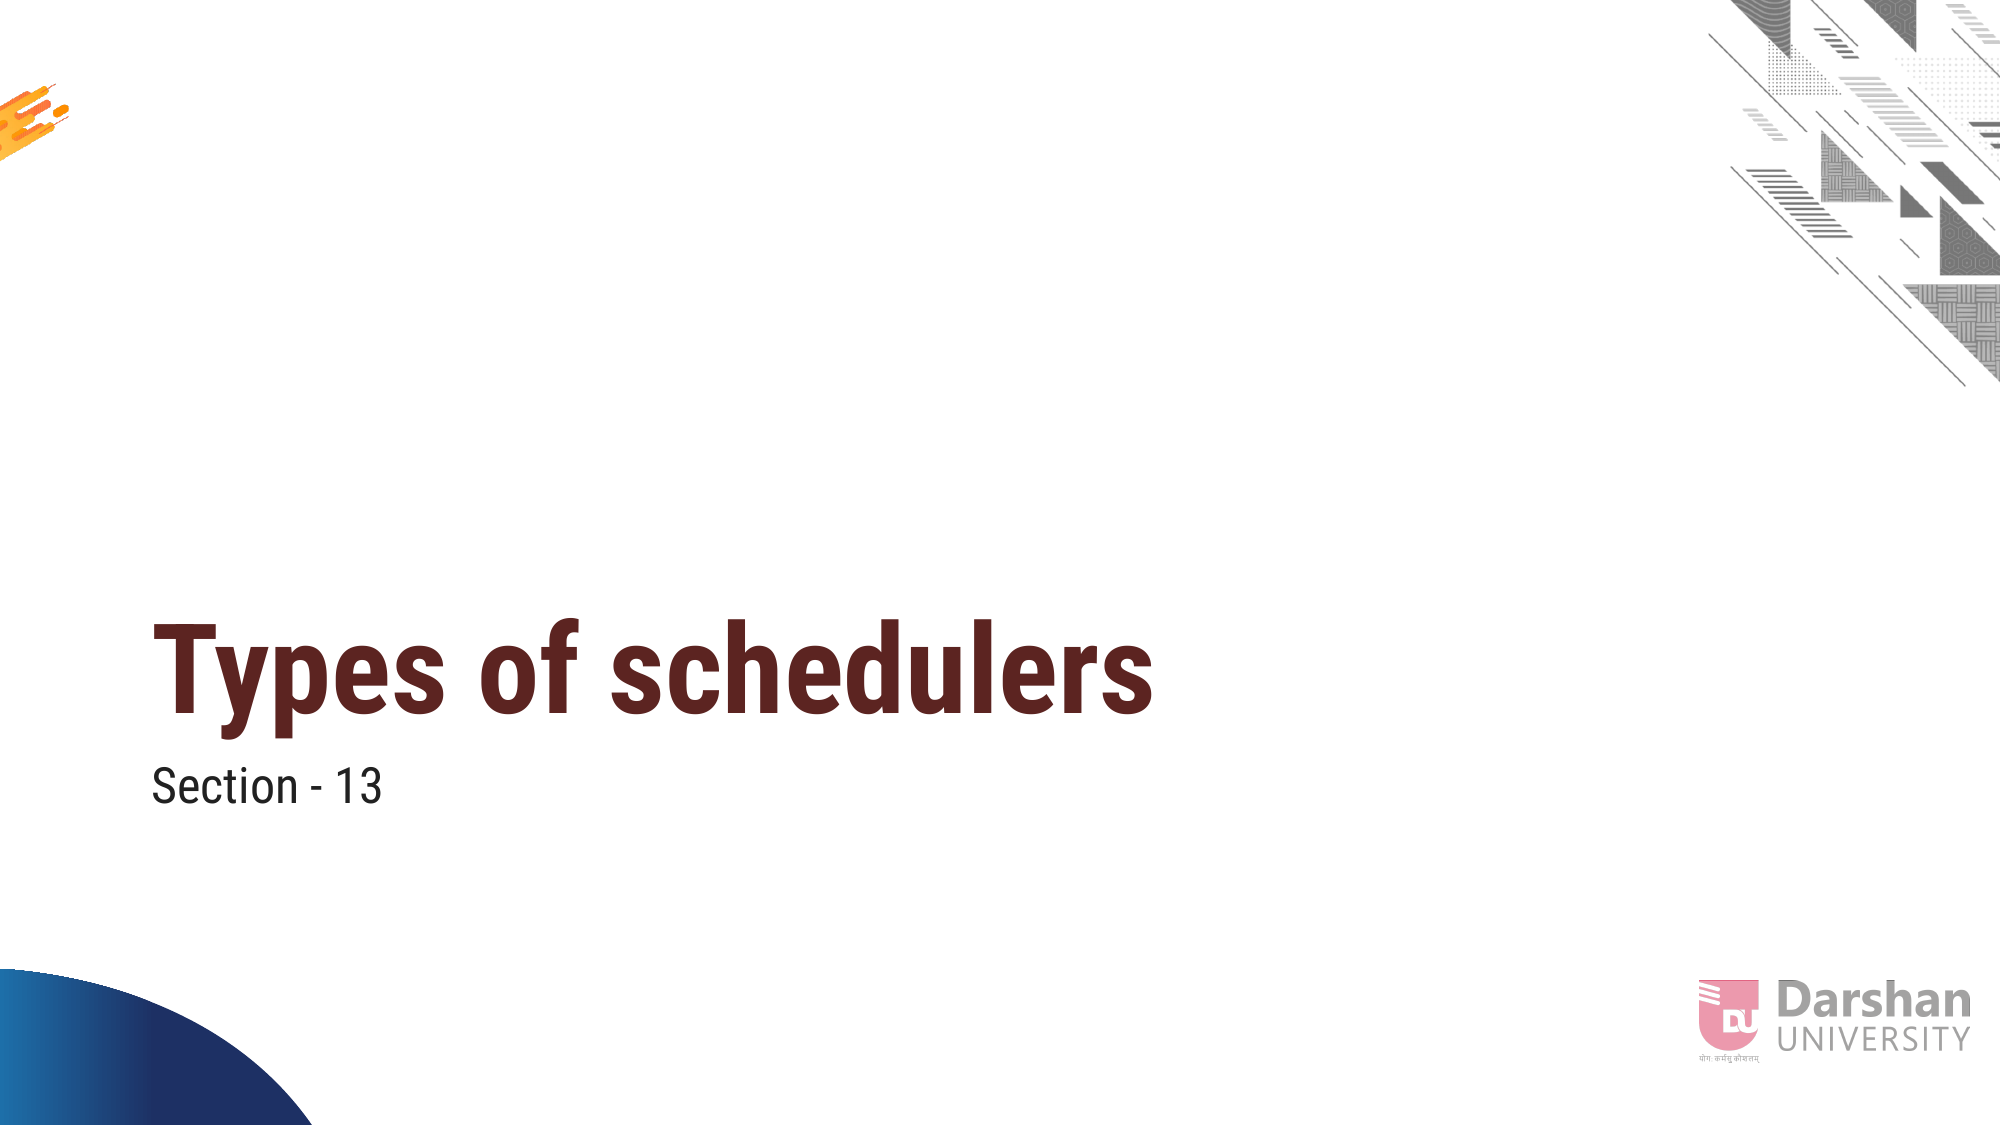

# Types of schedulers
Section - 13